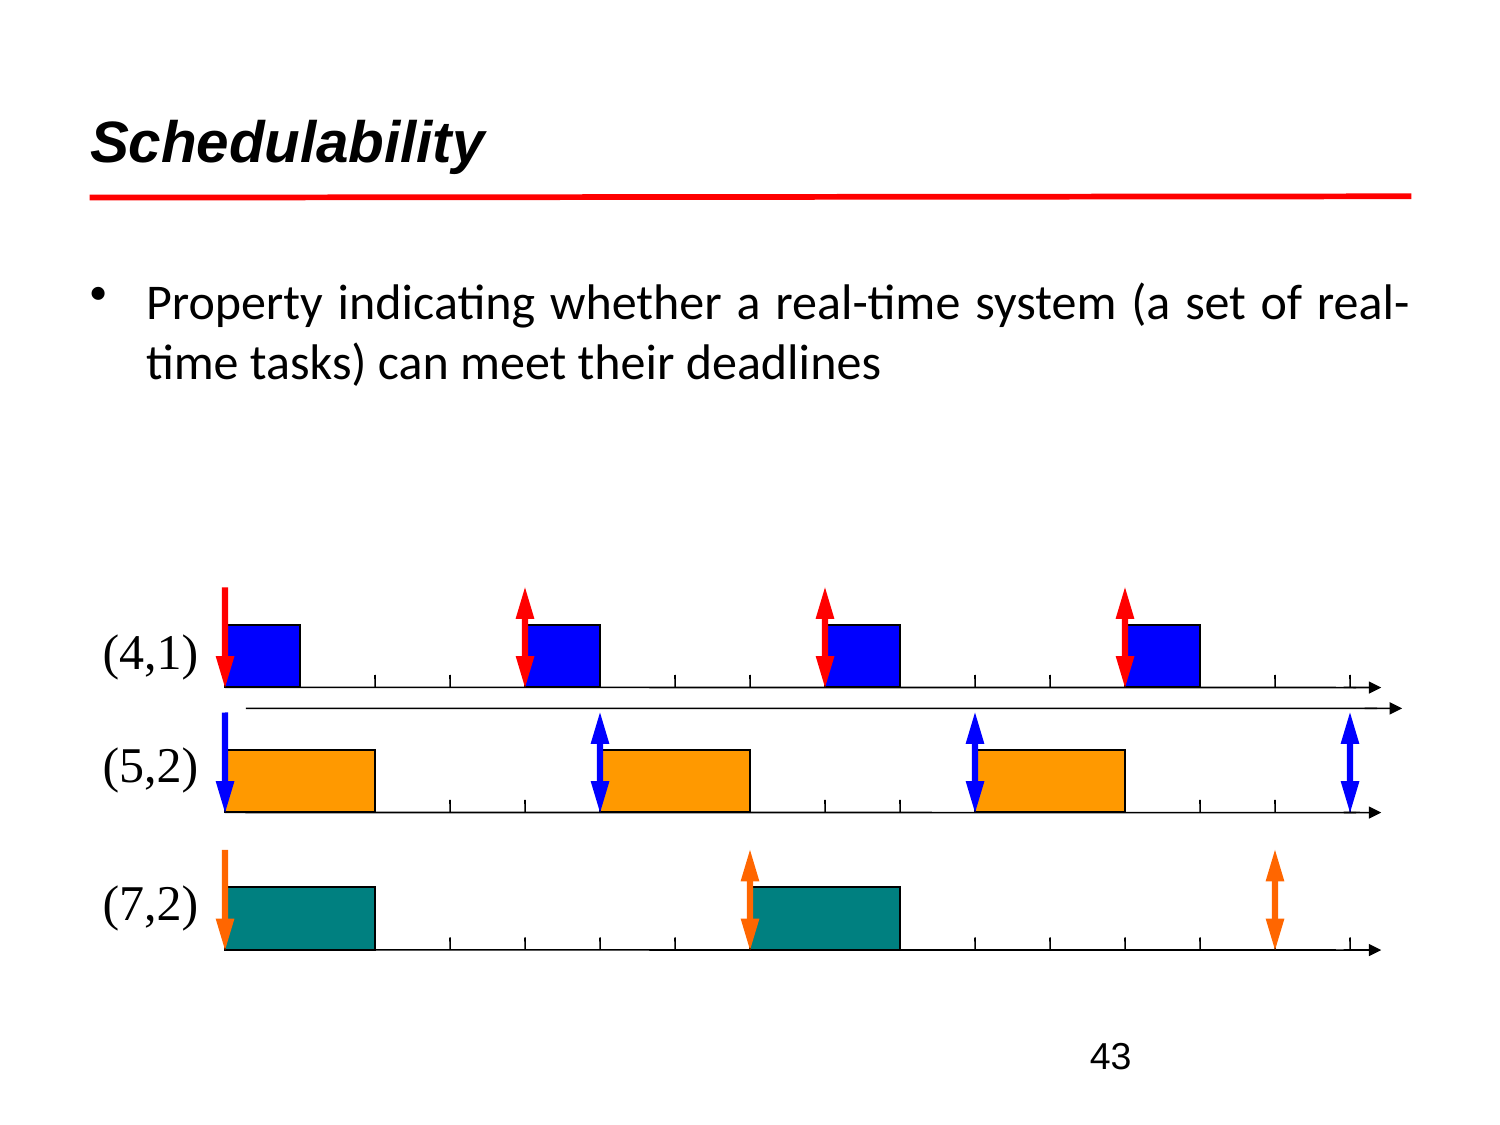

# Schedulability
Property indicating whether a real-time system (a set of real-time tasks) can meet their deadlines

(4,1)

(5,2)

(7,2)

43